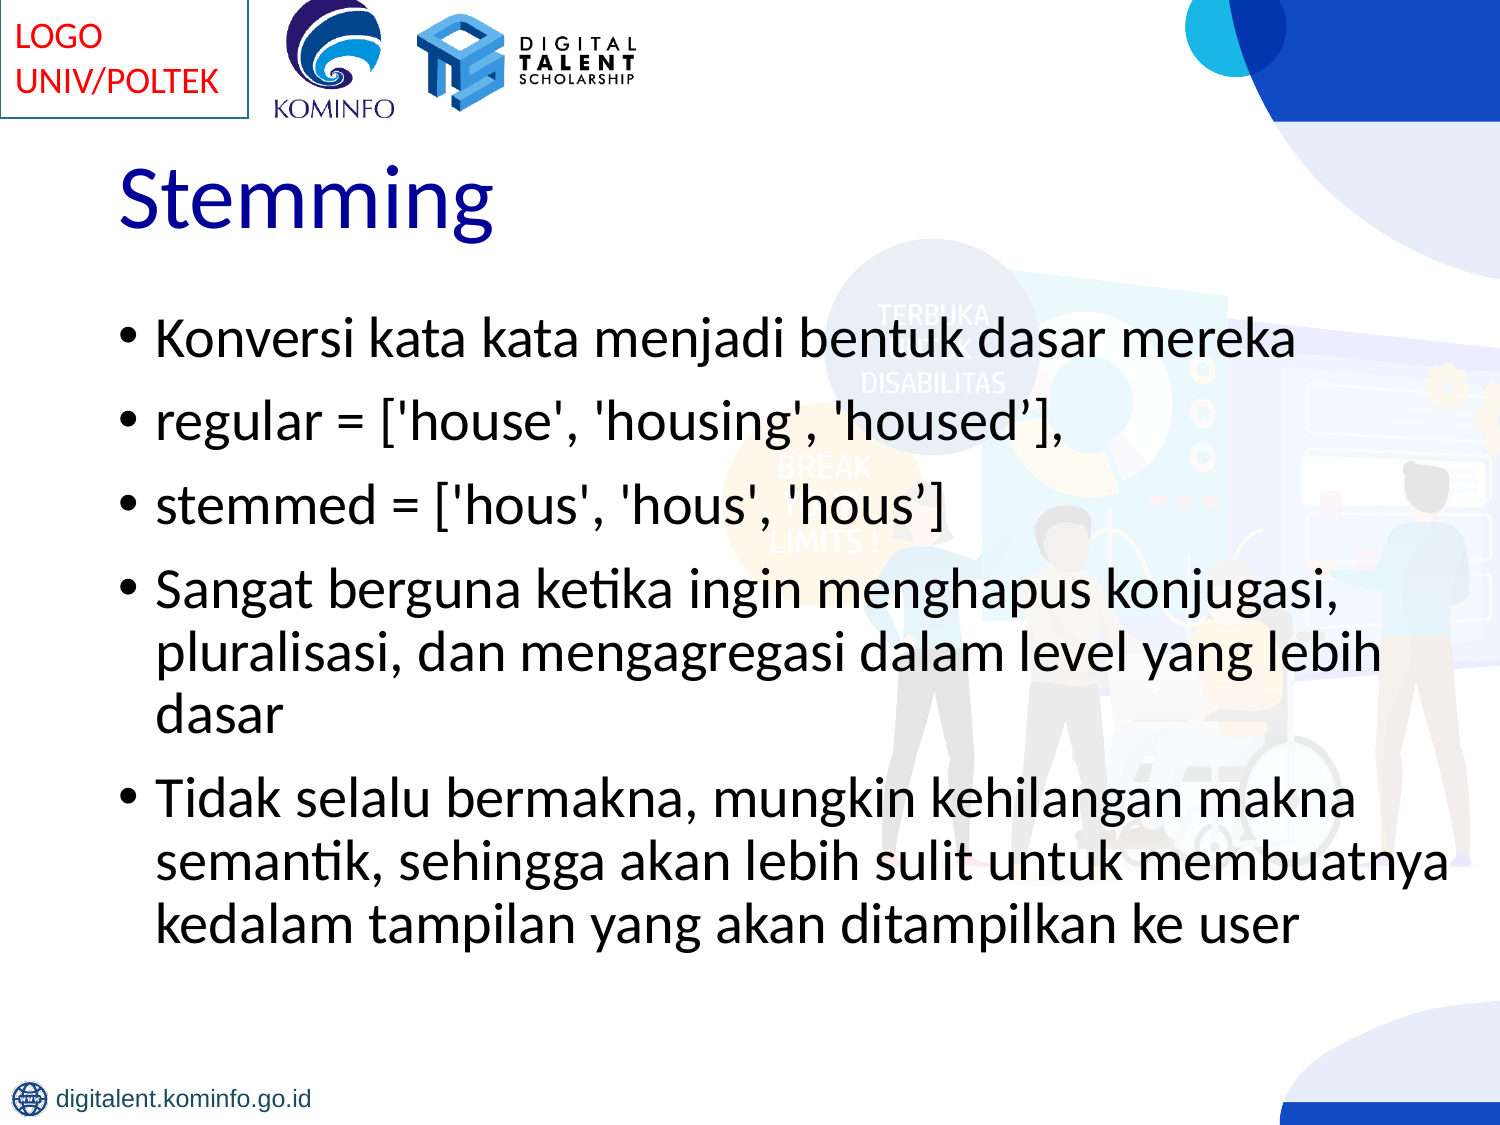

# Stemming
Konversi kata kata menjadi bentuk dasar mereka
regular = ['house', 'housing', 'housed’],
stemmed = ['hous', 'hous', 'hous’]
Sangat berguna ketika ingin menghapus konjugasi, pluralisasi, dan mengagregasi dalam level yang lebih dasar
Tidak selalu bermakna, mungkin kehilangan makna semantik, sehingga akan lebih sulit untuk membuatnya kedalam tampilan yang akan ditampilkan ke user